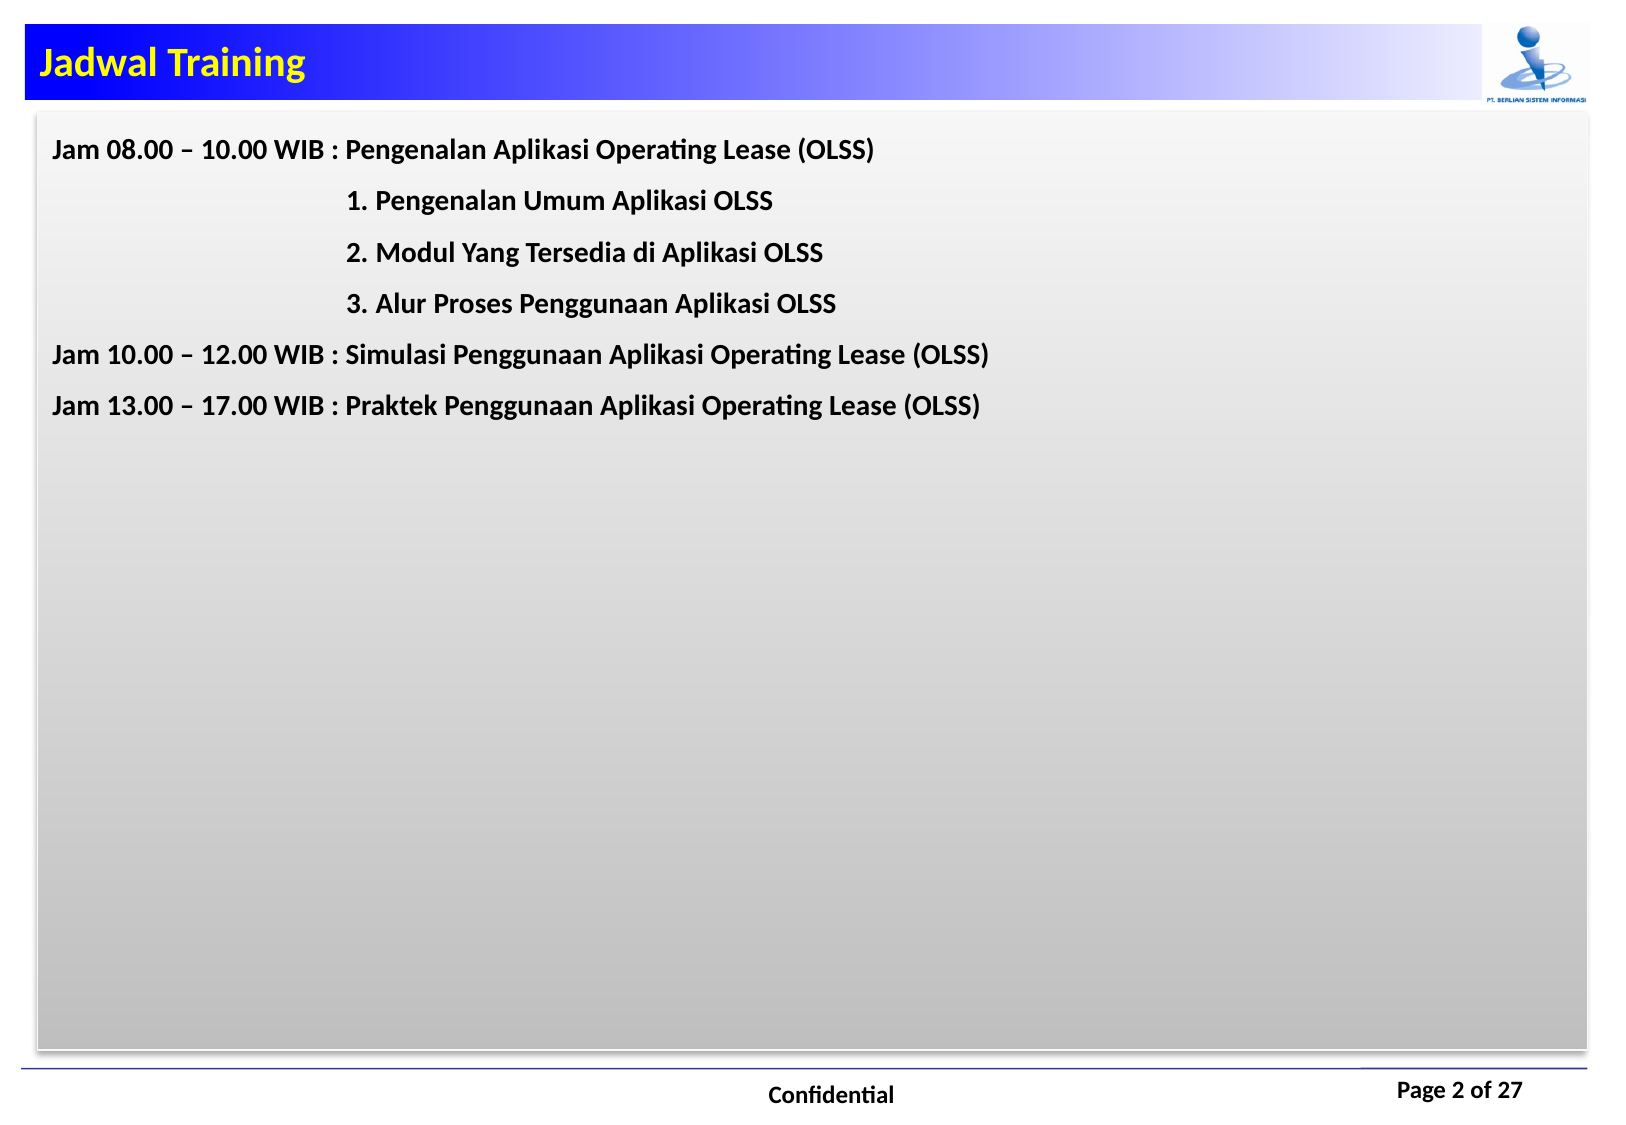

Jadwal Training
Jam 08.00 – 10.00 WIB : Pengenalan Aplikasi Operating Lease (OLSS)
Pengenalan Umum Aplikasi OLSS
Modul Yang Tersedia di Aplikasi OLSS
Alur Proses Penggunaan Aplikasi OLSS
Jam 10.00 – 12.00 WIB : Simulasi Penggunaan Aplikasi Operating Lease (OLSS)
Jam 13.00 – 17.00 WIB : Praktek Penggunaan Aplikasi Operating Lease (OLSS)